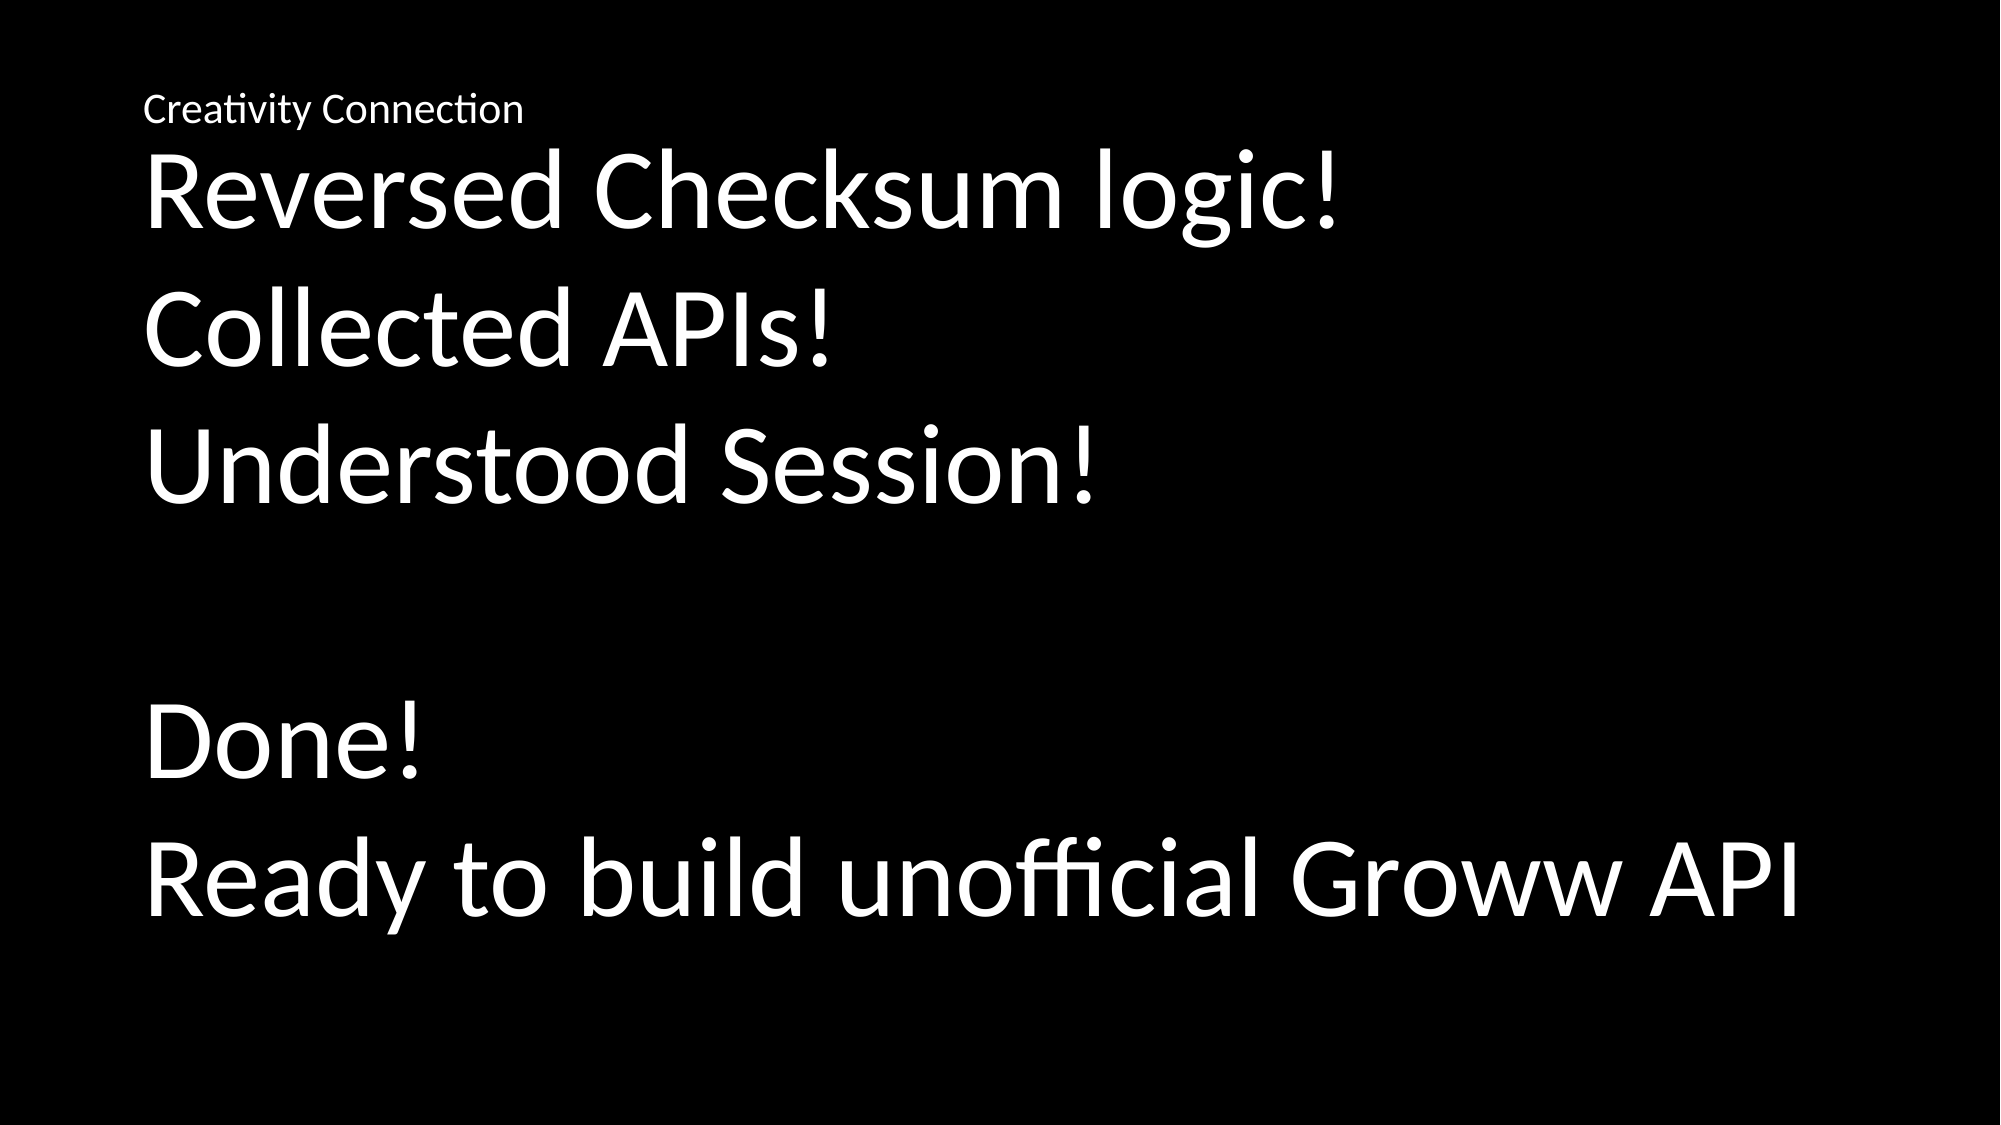

Creativity Connection
Reversed Checksum logic!
Collected APIs!
Understood Session!
Done!
Ready to build unofficial Groww API